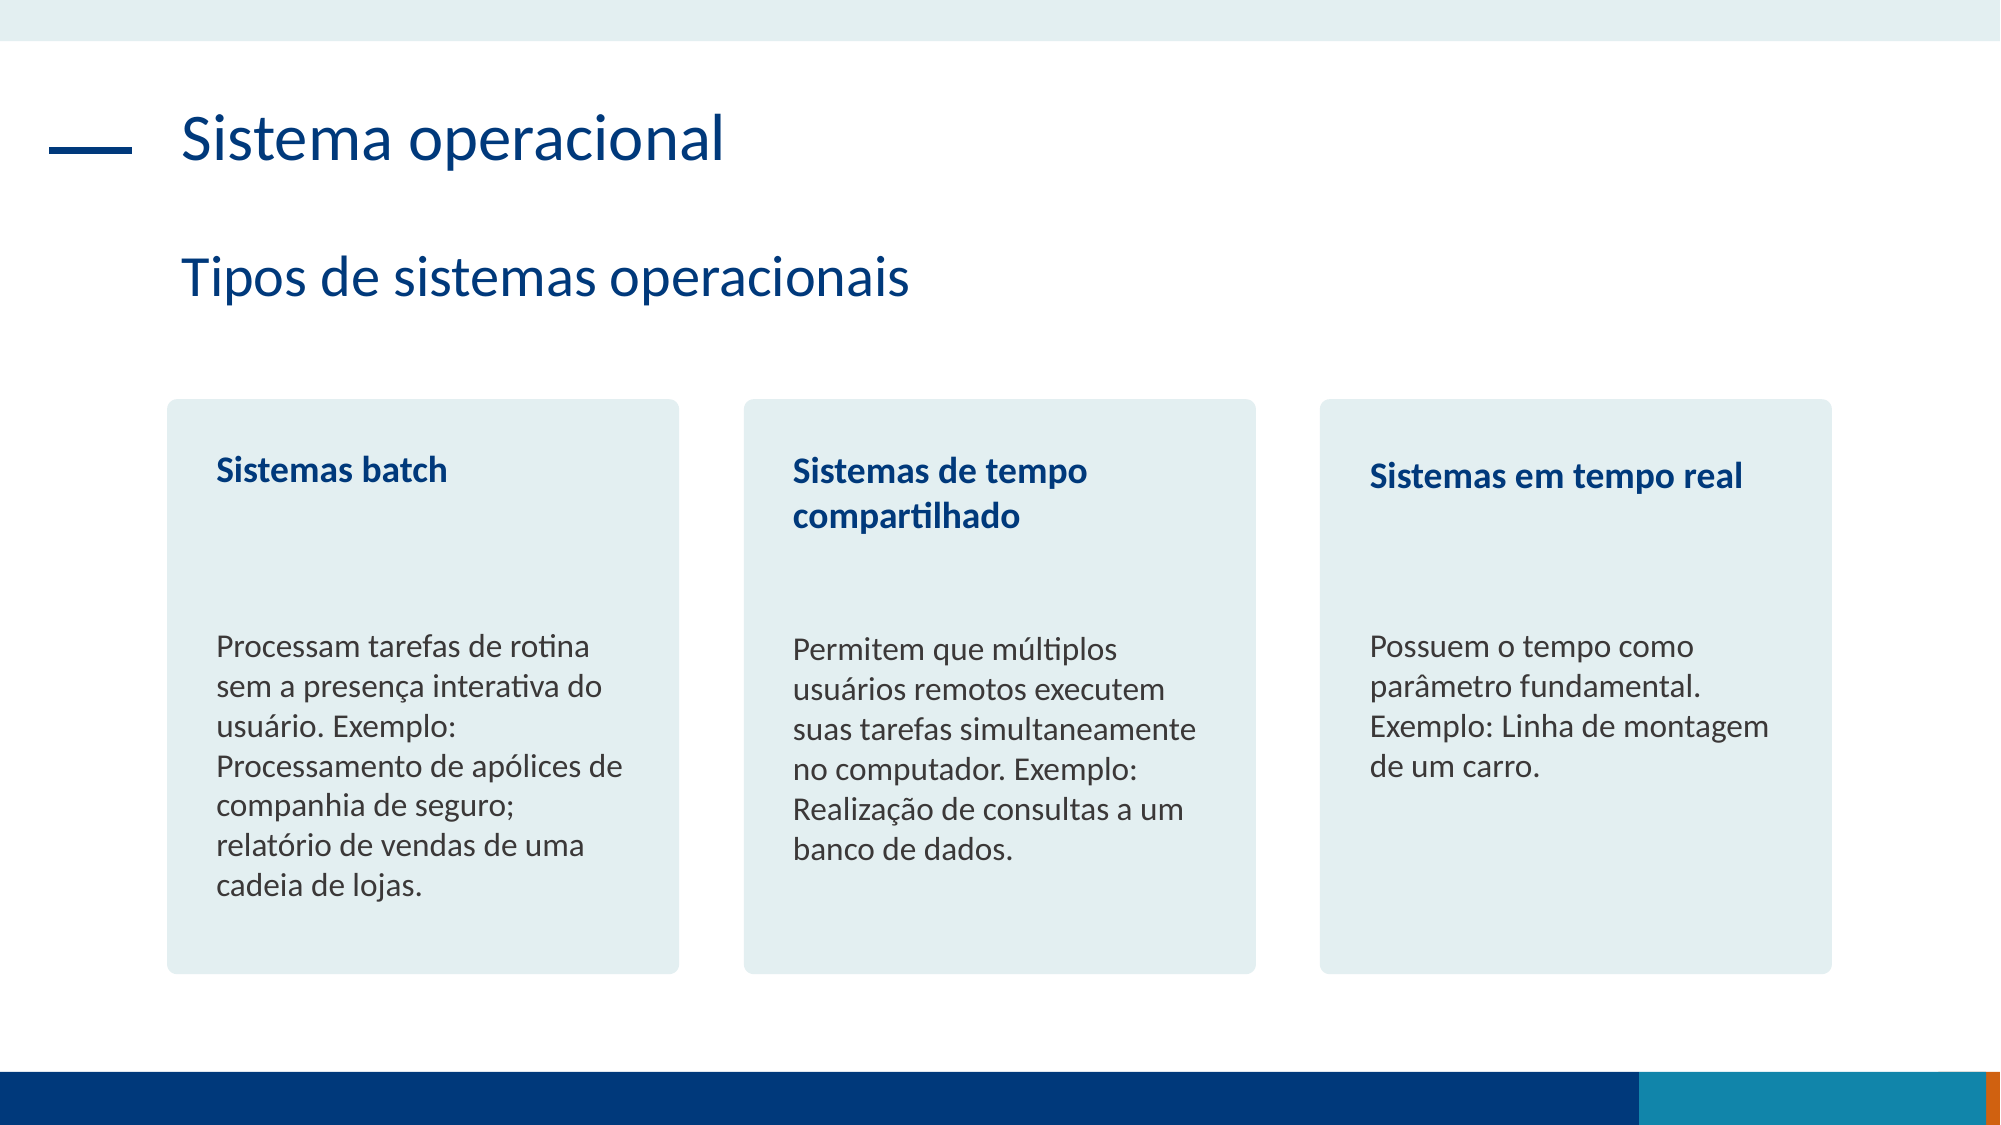

Sistema operacional
Tipos de sistemas operacionais

Sistemas batch
Processam tarefas de rotina sem a presença interativa do usuário. Exemplo: Processamento de apólices de companhia de seguro; relatório de vendas de uma cadeia de lojas.

Sistemas de tempo compartilhado
Permitem que múltiplos usuários remotos executem suas tarefas simultaneamente no computador. Exemplo: Realização de consultas a um banco de dados.

Sistemas em tempo real
Possuem o tempo como parâmetro fundamental. Exemplo: Linha de montagem de um carro.